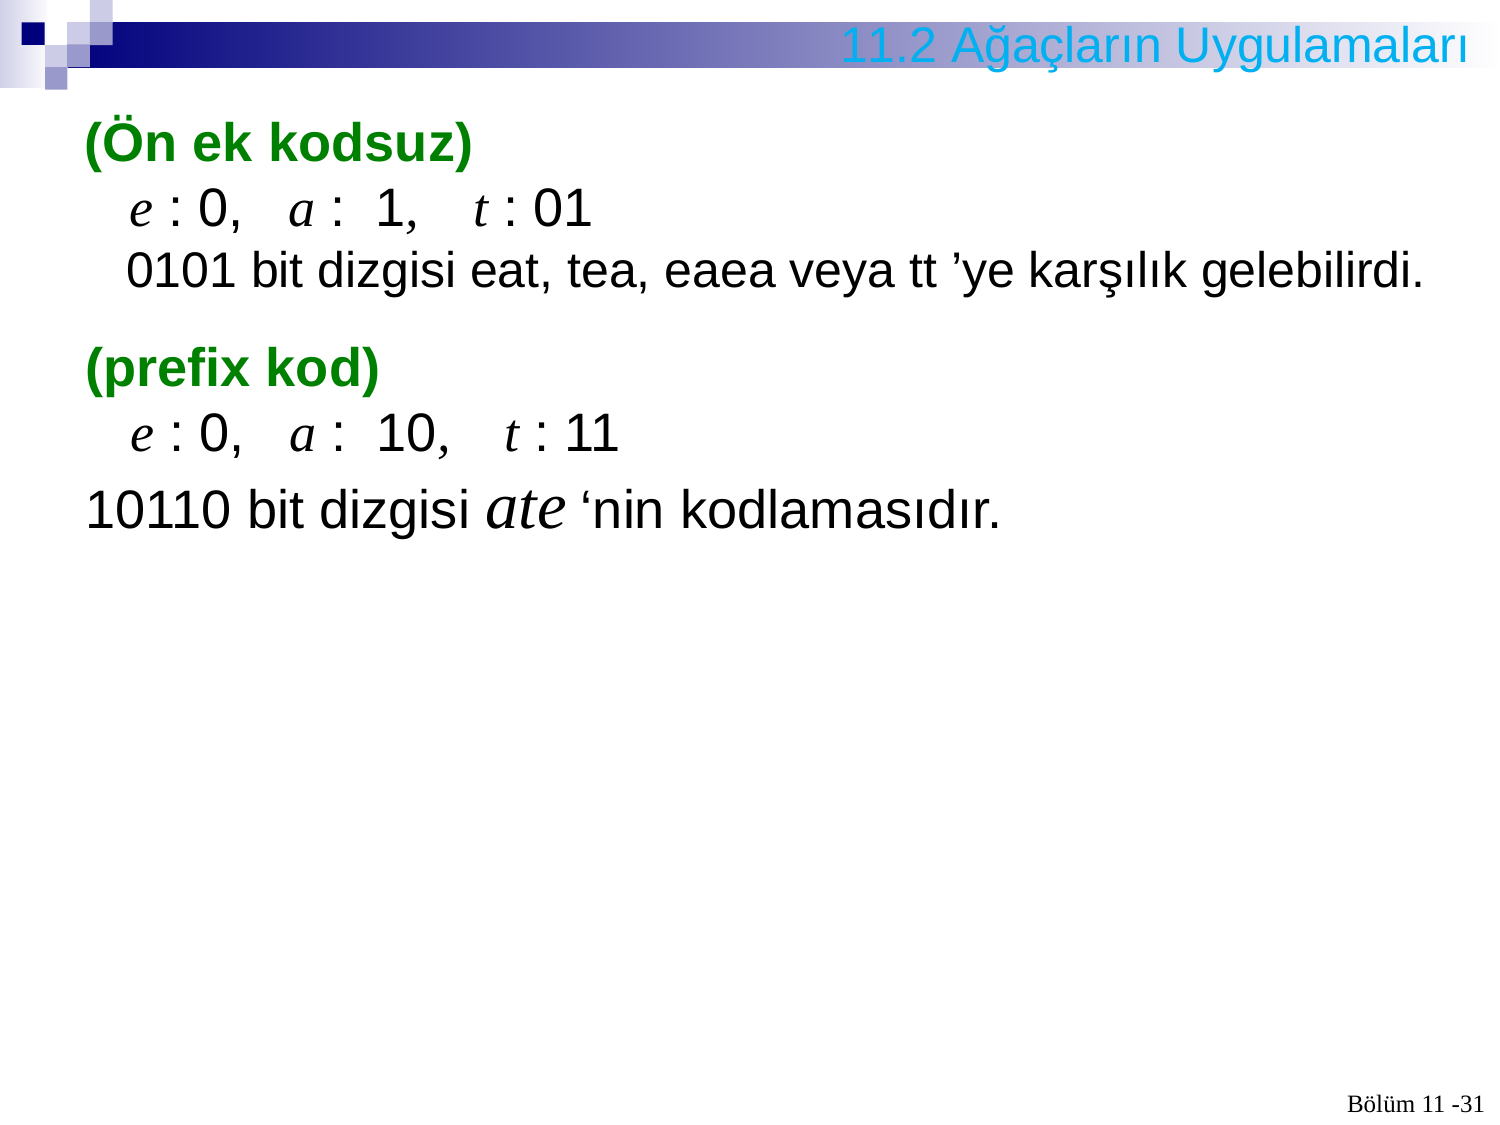

# 11.2 Ağaçların Uygulamaları
(Ön ek kodsuz)
   e : 0,   a :  1,    t : 01
   0101 bit dizgisi eat, tea, eaea veya tt ’ye karşılık gelebilirdi.
(prefix kod)
   e : 0,   a :  10,    t : 11
10110 bit dizgisi ate ‘nin kodlamasıdır.
Bölüm 11 -31